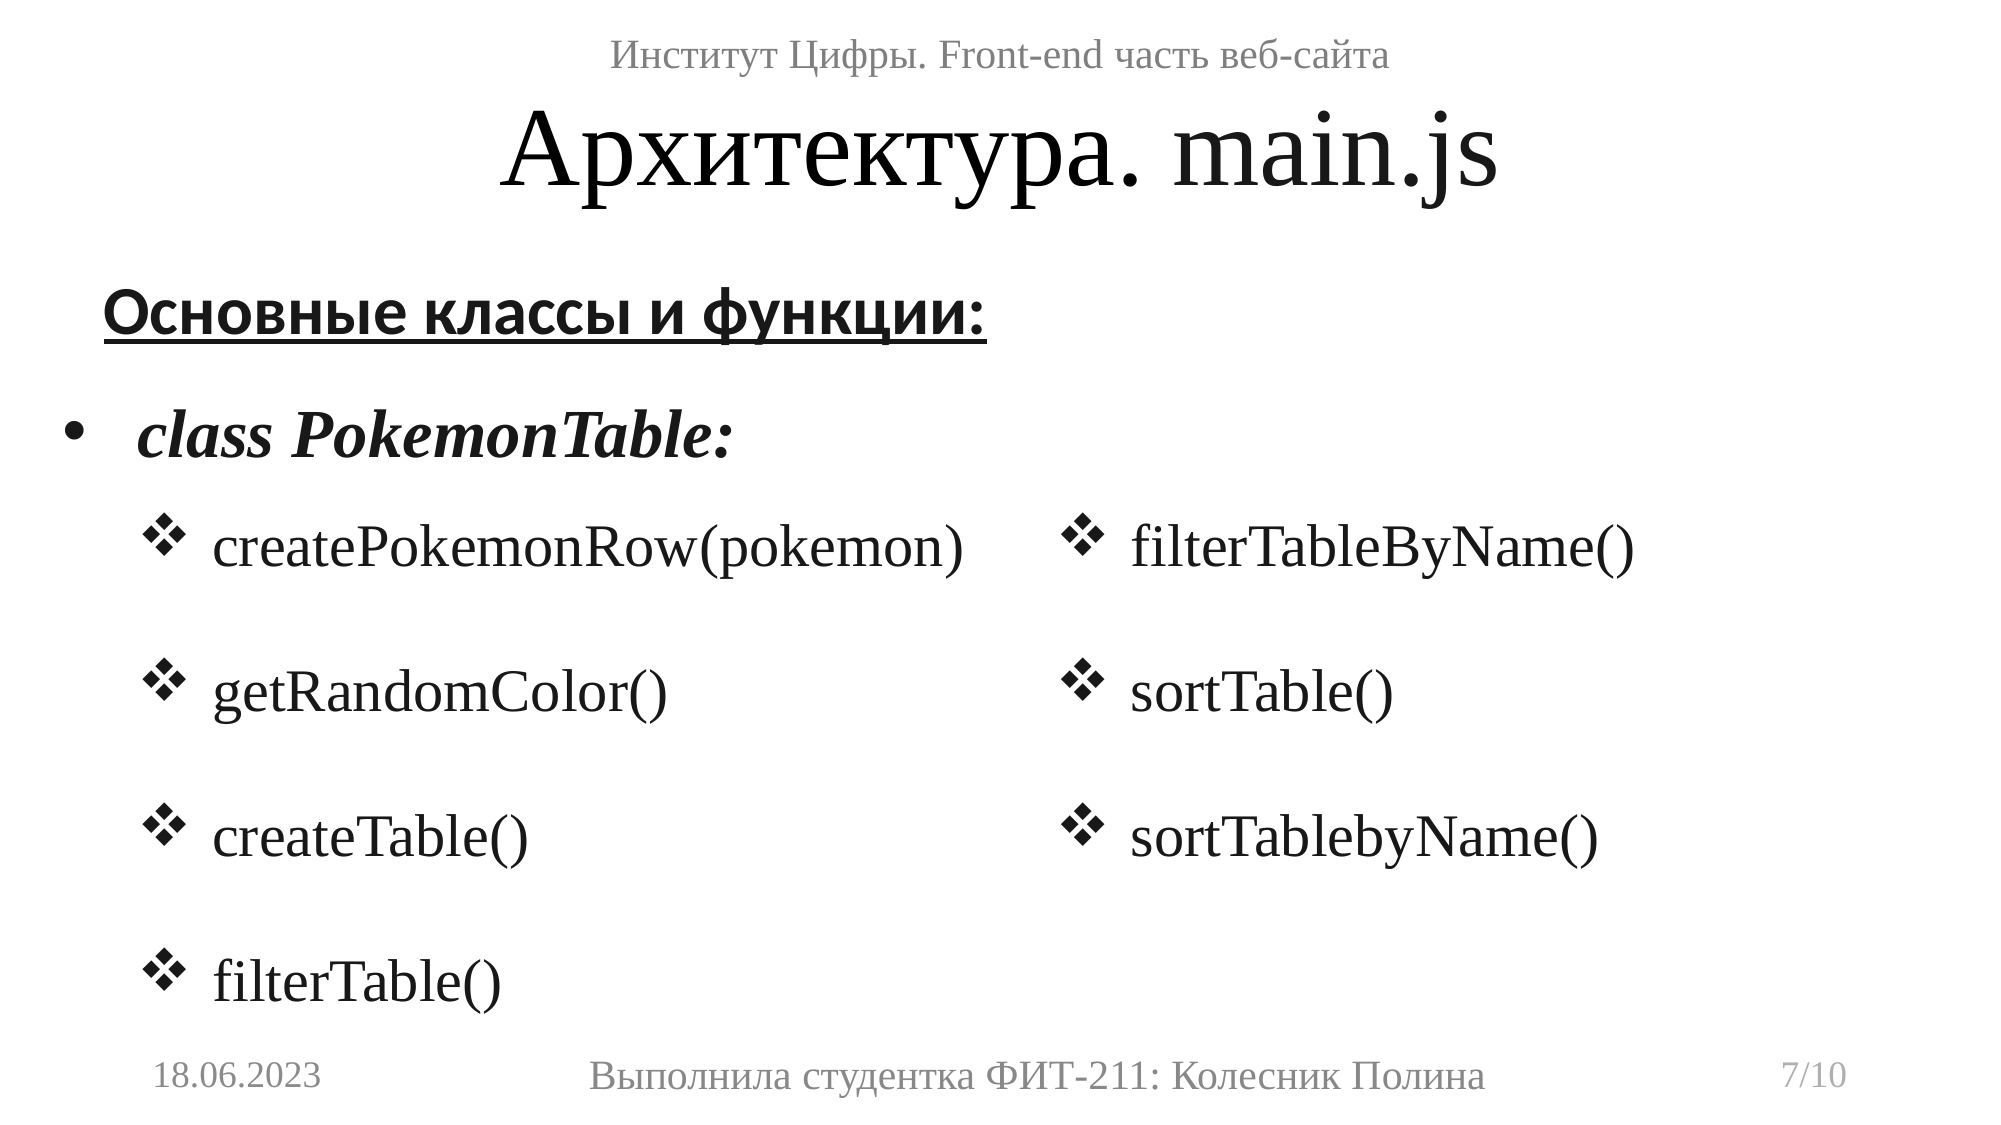

Институт Цифры. Front-end часть веб-сайта
# Архитектура. main.js
Основные классы и функции:

class PokemonTable:
createPokemonRow(pokemon)
getRandomColor()
createTable()
filterTable()
filterTableByName()
sortTable()
sortTablebyName()

Выполнила студентка ФИТ-211: Колесник Полина
18.06.2023
7/10